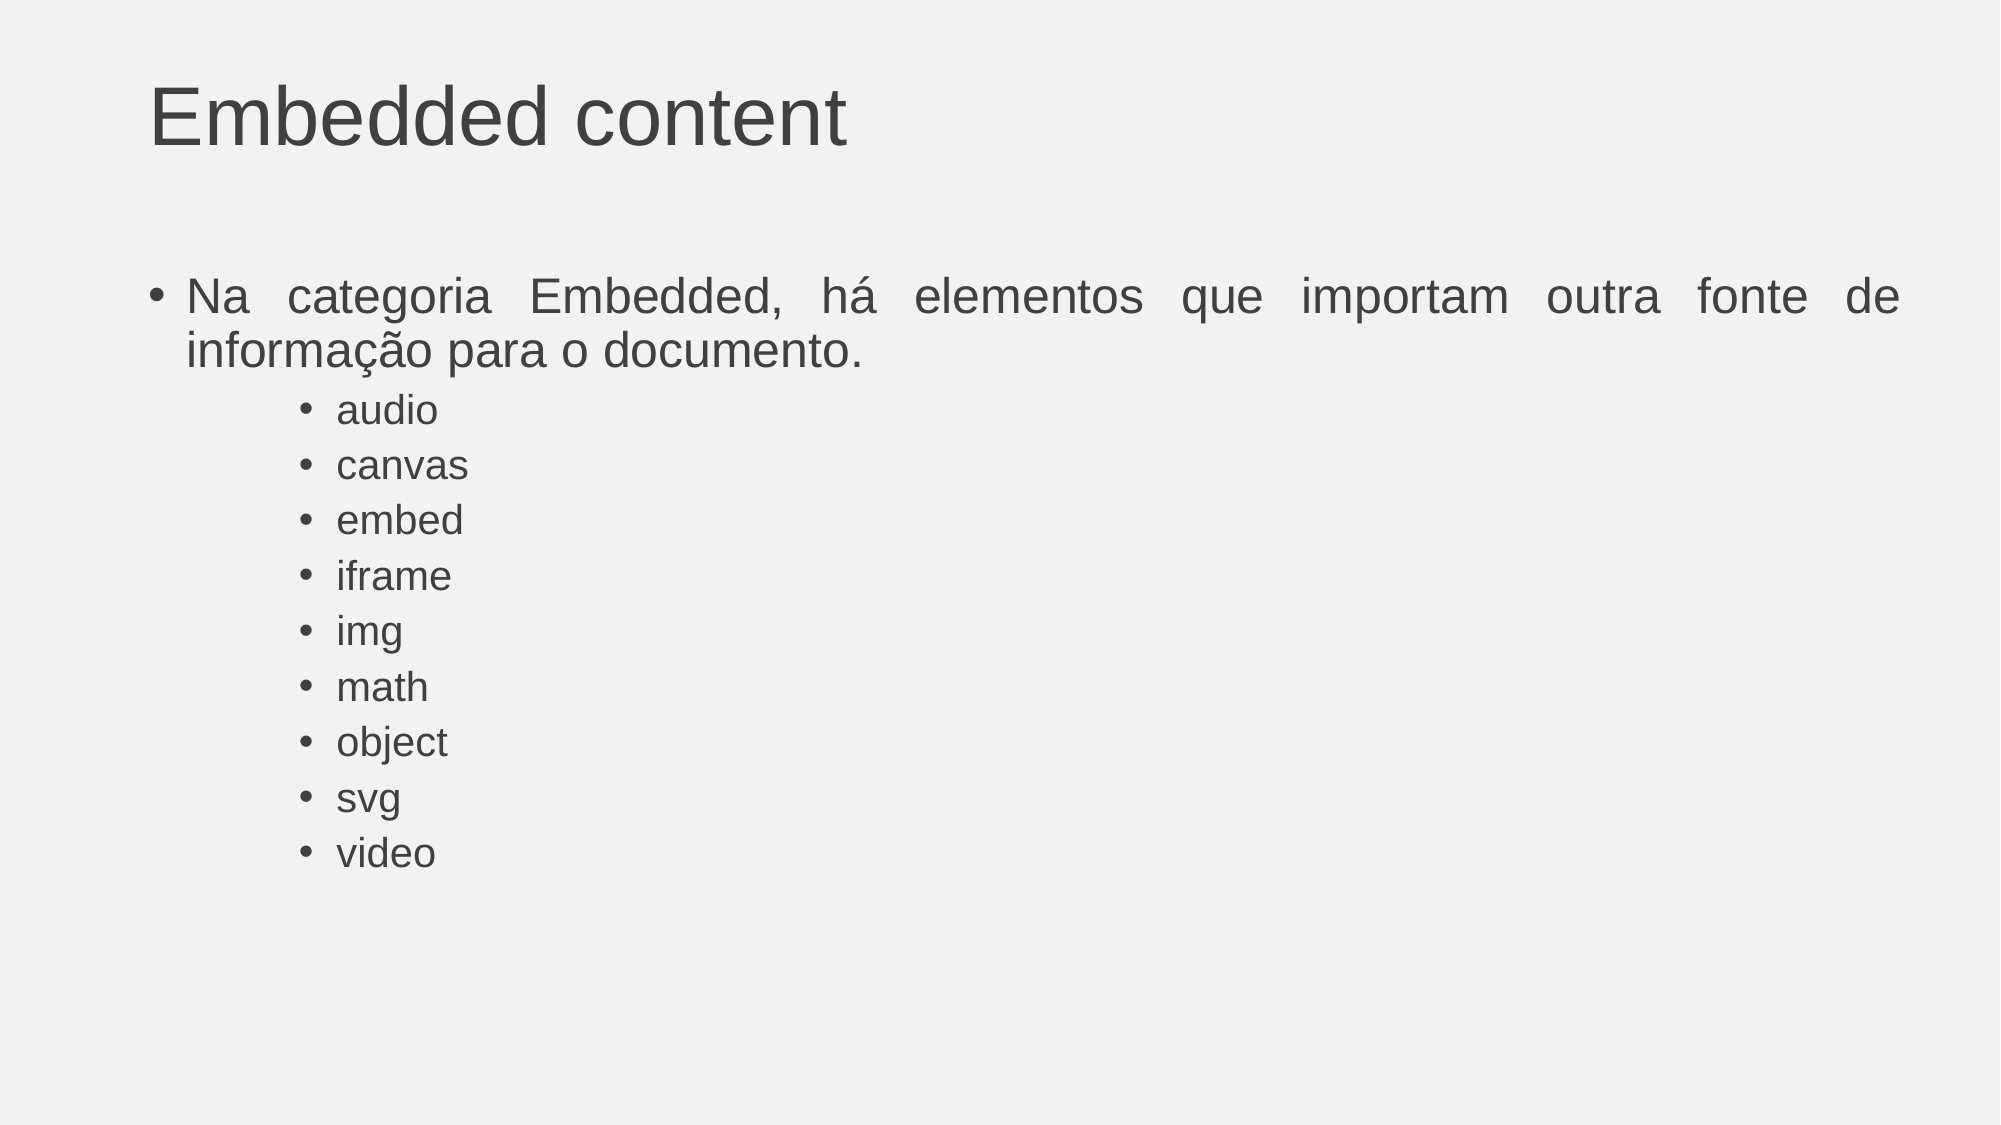

# Embedded content
Na categoria Embedded, há elementos que importam outra fonte de informação para o documento.
audio
canvas
embed
iframe
img
math
object
svg
video